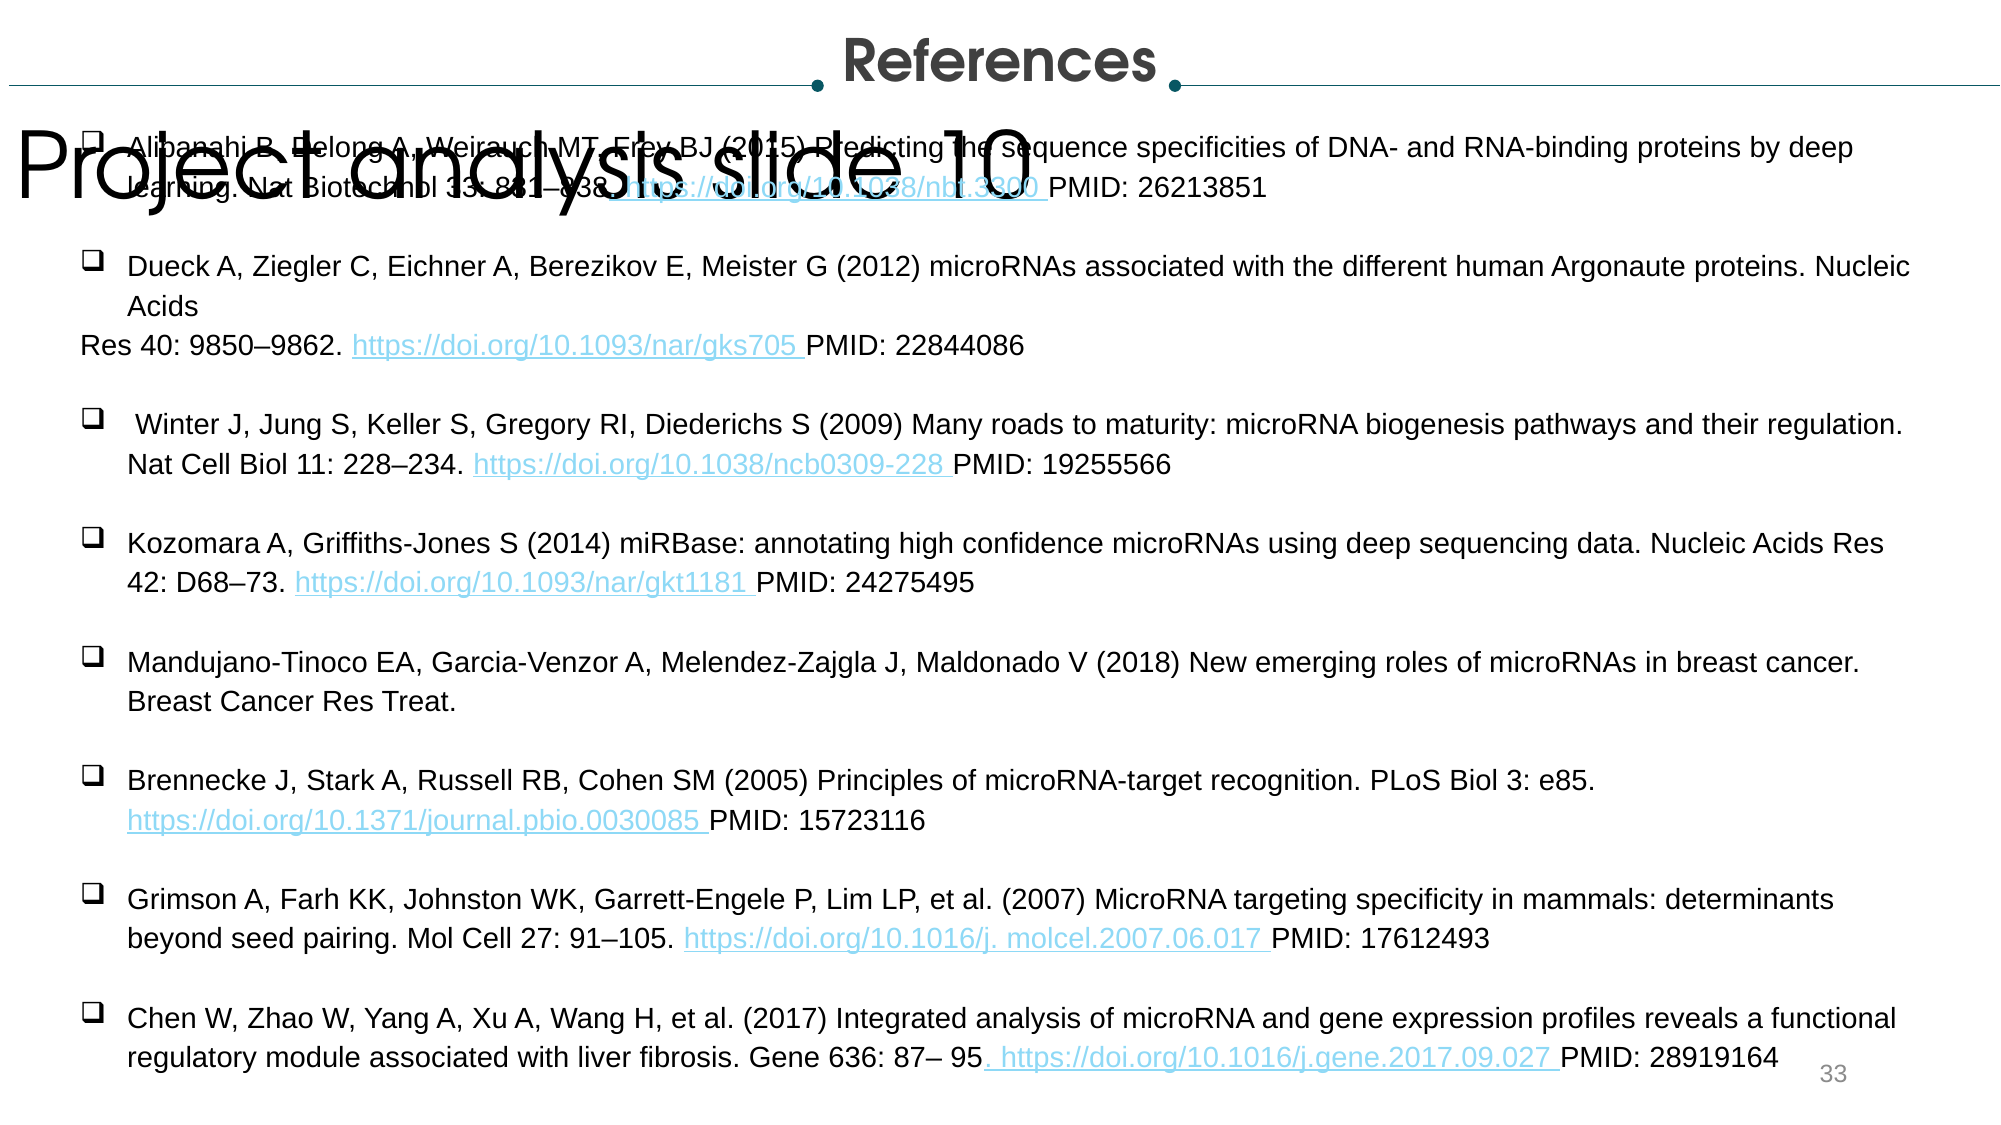

References
Project analysis slide 10
Alipanahi B, Delong A, Weirauch MT, Frey BJ (2015) Predicting the sequence specificities of DNA- and RNA-binding proteins by deep learning. Nat Biotechnol 33: 831–838. https://doi.org/10.1038/nbt.3300 PMID: 26213851

Dueck A, Ziegler C, Eichner A, Berezikov E, Meister G (2012) microRNAs associated with the different human Argonaute proteins. Nucleic Acids
Res 40: 9850–9862. https://doi.org/10.1093/nar/gks705 PMID: 22844086

 Winter J, Jung S, Keller S, Gregory RI, Diederichs S (2009) Many roads to maturity: microRNA biogenesis pathways and their regulation. Nat Cell Biol 11: 228–234. https://doi.org/10.1038/ncb0309-228 PMID: 19255566

Kozomara A, Griffiths-Jones S (2014) miRBase: annotating high confidence microRNAs using deep sequencing data. Nucleic Acids Res 42: D68–73. https://doi.org/10.1093/nar/gkt1181 PMID: 24275495

Mandujano-Tinoco EA, Garcia-Venzor A, Melendez-Zajgla J, Maldonado V (2018) New emerging roles of microRNAs in breast cancer. Breast Cancer Res Treat.

Brennecke J, Stark A, Russell RB, Cohen SM (2005) Principles of microRNA-target recognition. PLoS Biol 3: e85. https://doi.org/10.1371/journal.pbio.0030085 PMID: 15723116

Grimson A, Farh KK, Johnston WK, Garrett-Engele P, Lim LP, et al. (2007) MicroRNA targeting specificity in mammals: determinants beyond seed pairing. Mol Cell 27: 91–105. https://doi.org/10.1016/j. molcel.2007.06.017 PMID: 17612493

Chen W, Zhao W, Yang A, Xu A, Wang H, et al. (2017) Integrated analysis of microRNA and gene expression profiles reveals a functional regulatory module associated with liver fibrosis. Gene 636: 87– 95. https://doi.org/10.1016/j.gene.2017.09.027 PMID: 28919164

33